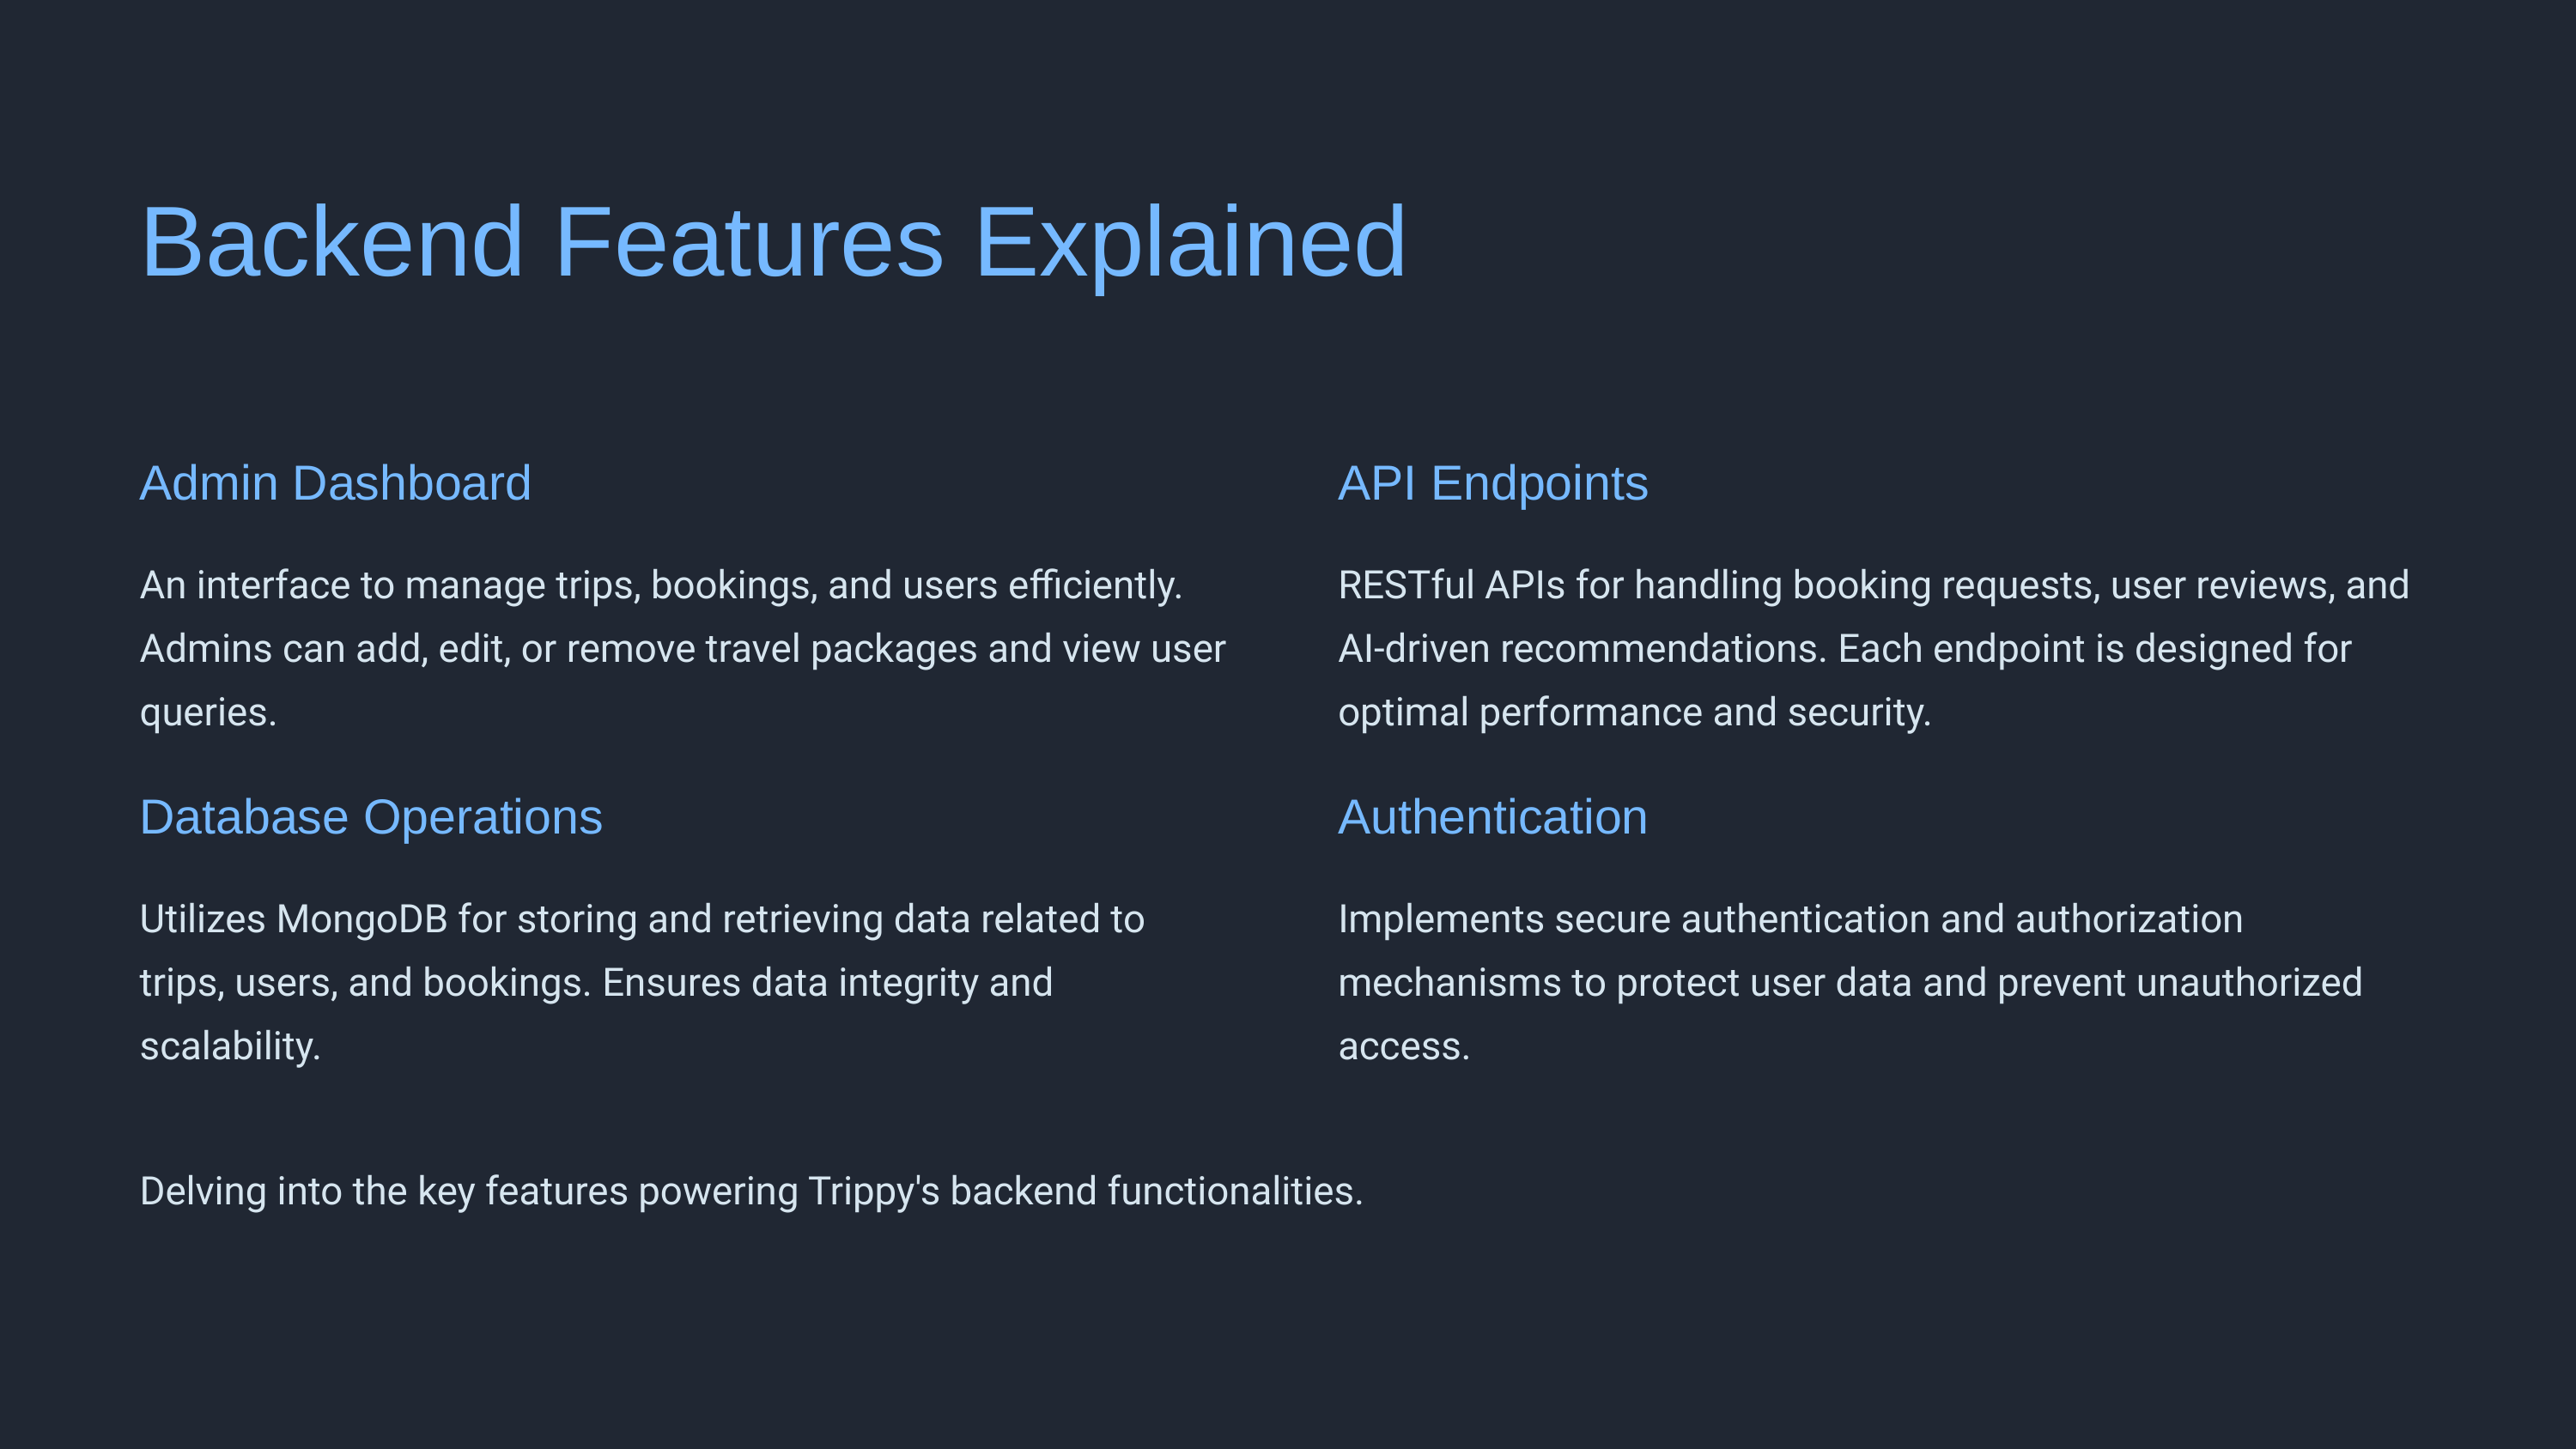

Backend Features Explained

Admin Dashboard

API Endpoints

An interface to manage trips, bookings, and users efficiently. Admins can add, edit, or remove travel packages and view user queries.

RESTful APIs for handling booking requests, user reviews, and AI-driven recommendations. Each endpoint is designed for optimal performance and security.

Database Operations

Authentication

Utilizes MongoDB for storing and retrieving data related to trips, users, and bookings. Ensures data integrity and scalability.

Implements secure authentication and authorization mechanisms to protect user data and prevent unauthorized access.

Delving into the key features powering Trippy's backend functionalities.